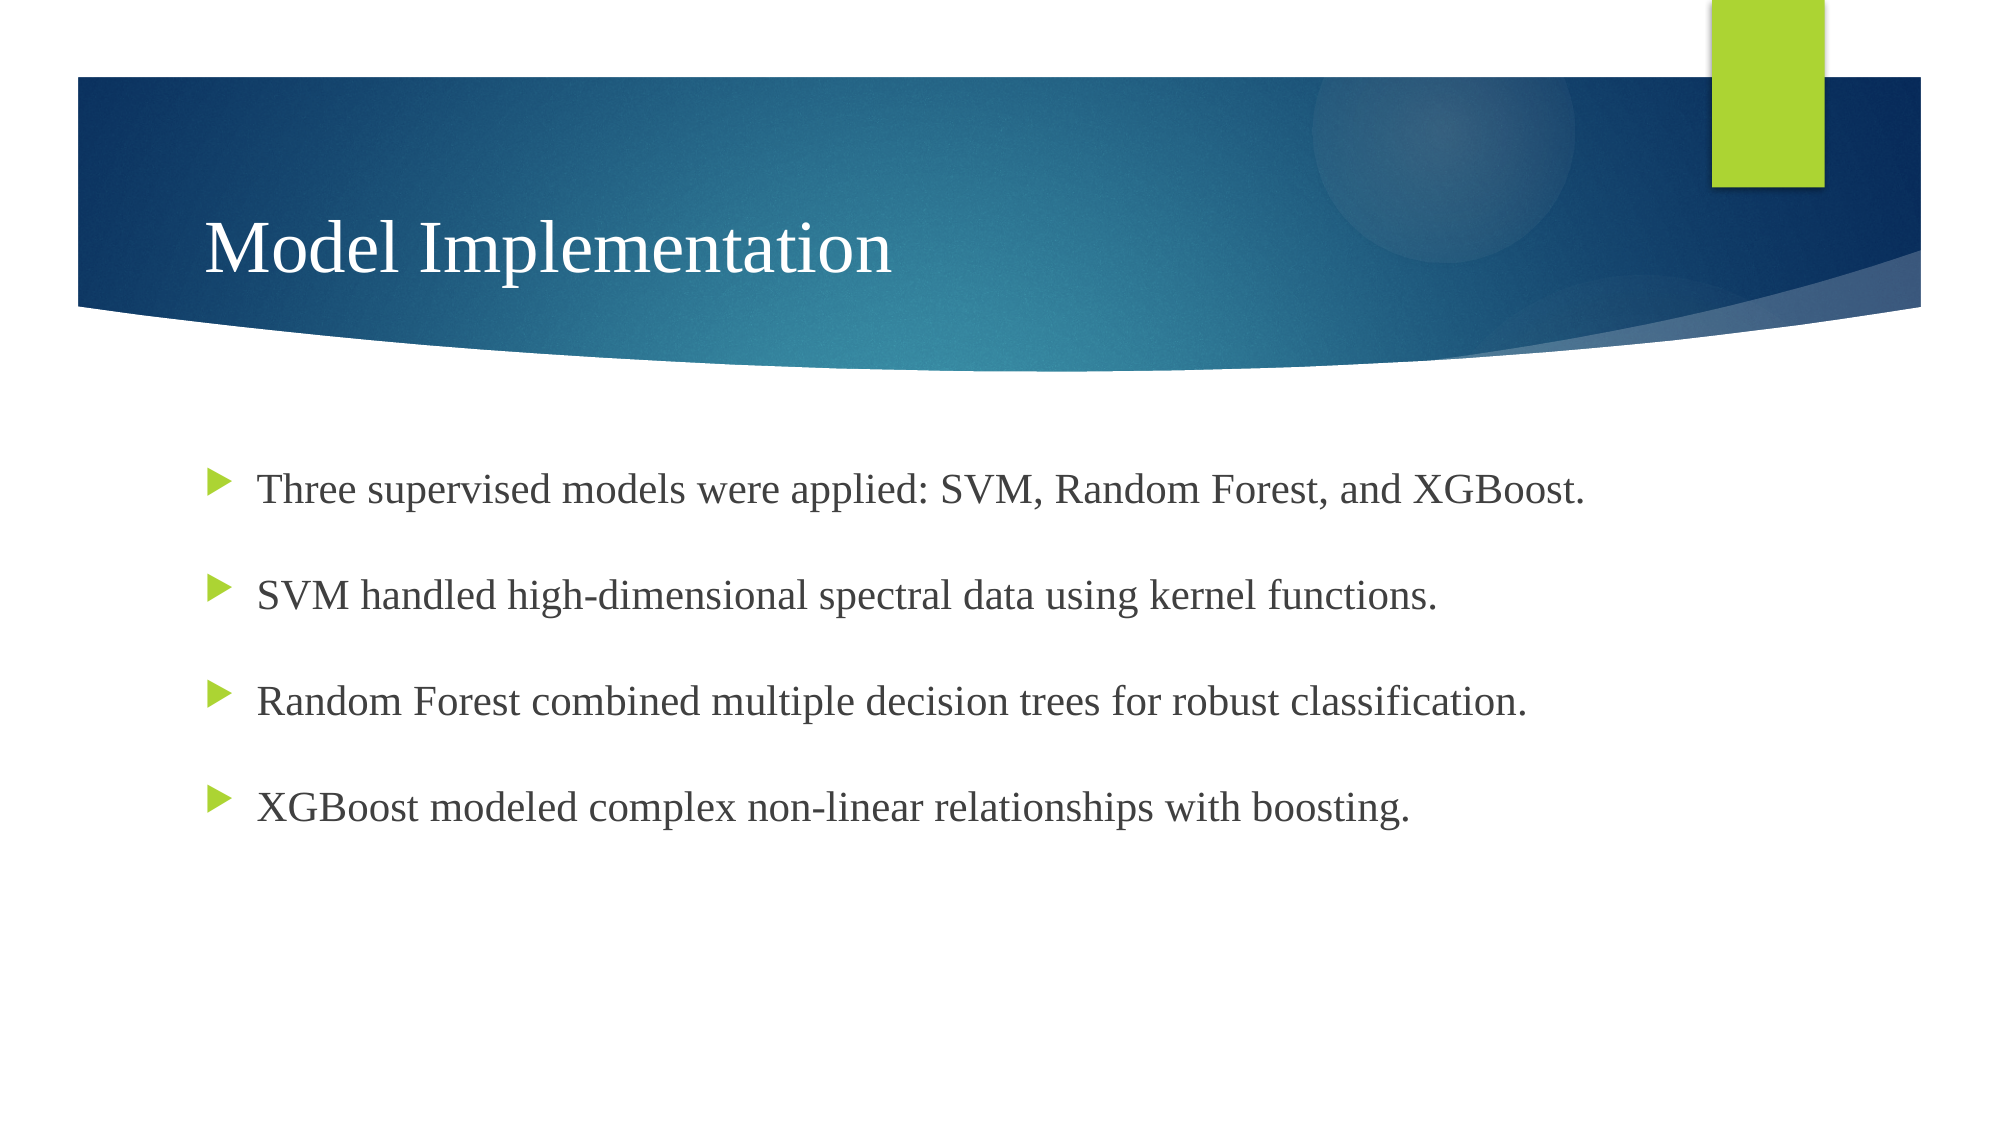

# Model Implementation
Three supervised models were applied: SVM, Random Forest, and XGBoost.
SVM handled high-dimensional spectral data using kernel functions.
Random Forest combined multiple decision trees for robust classification.
XGBoost modeled complex non-linear relationships with boosting.